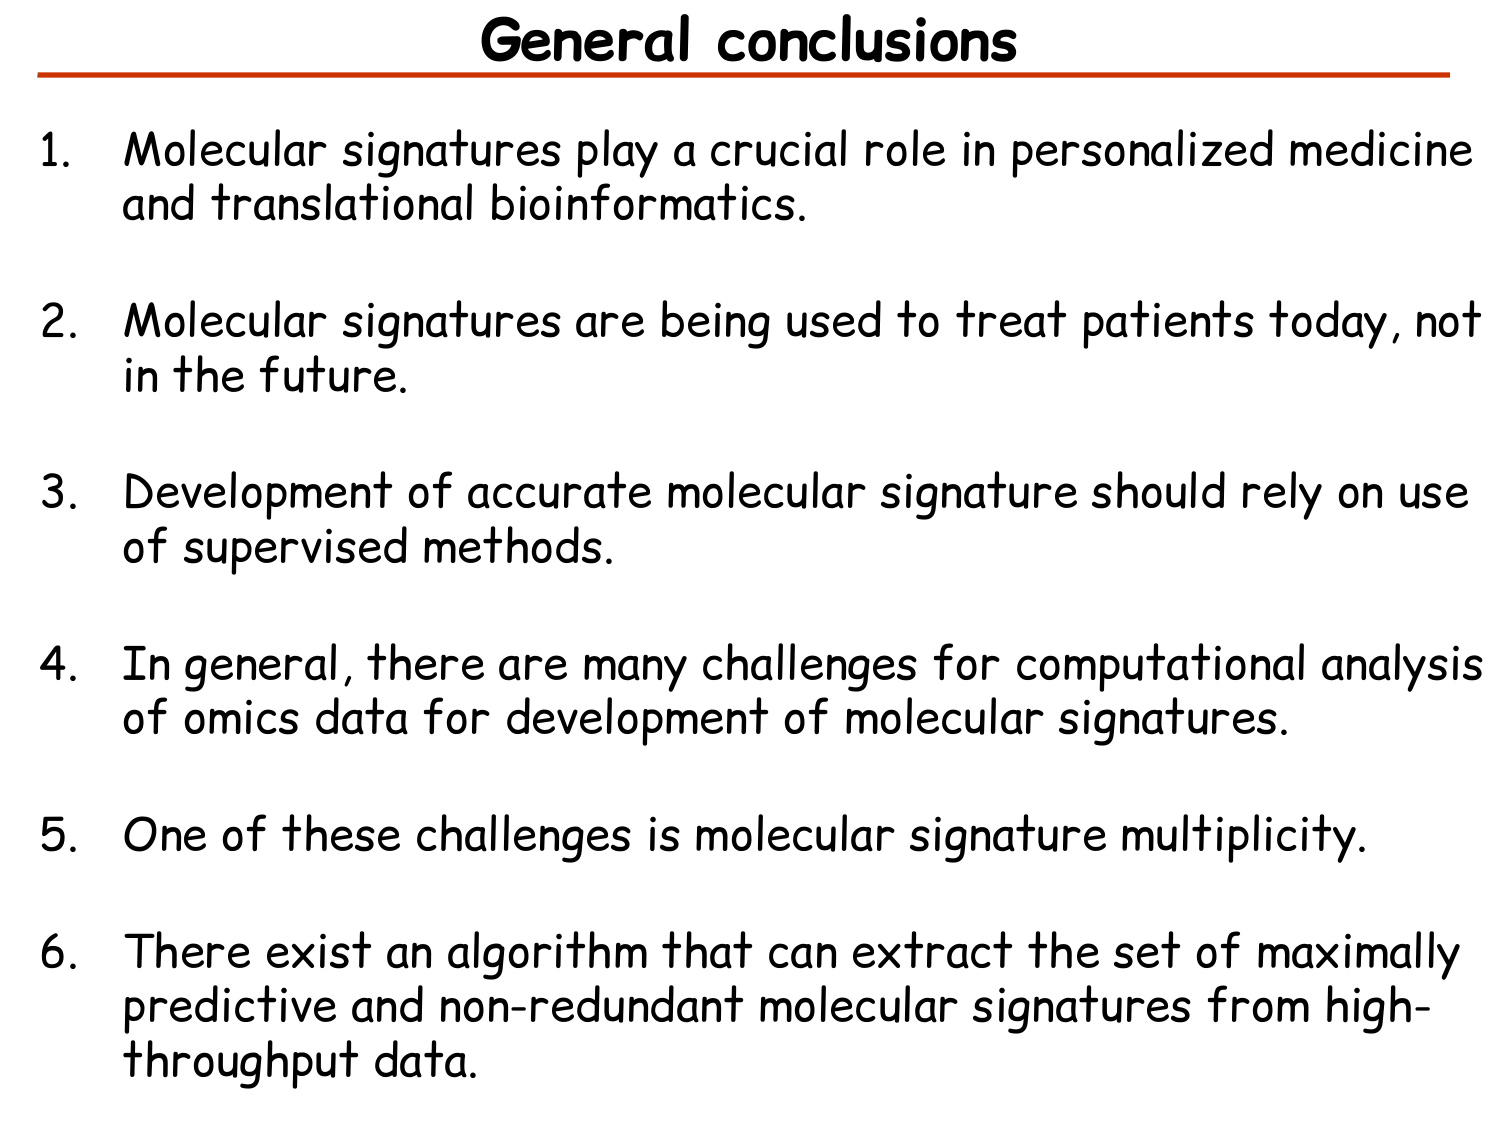

# General conclusions

Molecular signatures play a crucial role in personalized medicine and translational bioinformatics.

Molecular signatures are being used to treat patients today, not in the future.

Development of accurate molecular signature should rely on use of supervised methods.

In general, there are many challenges for computational analysis of omics data for development of molecular signatures.

One of these challenges is molecular signature multiplicity.

There exist an algorithm that can extract the set of maximally predictive and non-redundant molecular signatures from high-throughput data.